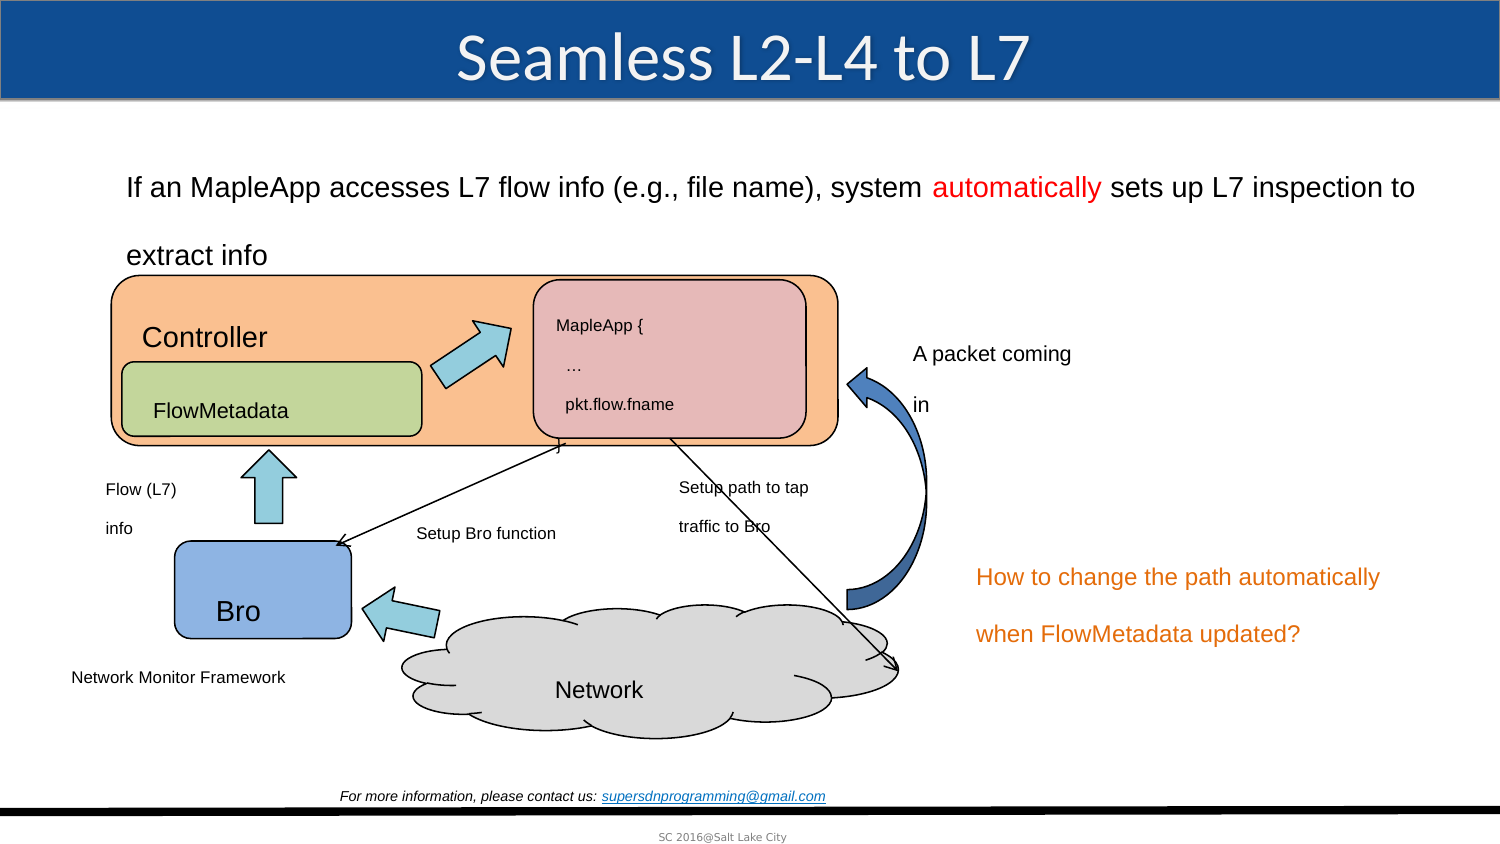

# Seamless L2-L4 to L7
If an MapleApp accesses L7 flow info (e.g., file name), system automatically sets up L7 inspection to extract info

Controller
MapleApp {
  …
  pkt.flow.fname
}

A packet coming in

FlowMetadata

Setup path to tap traffic to Bro
Flow (L7)
info

Setup Bro function
How to change the path automatically when FlowMetadata updated?

Bro

Network
Network Monitor Framework
For more information, please contact us: supersdnprogramming@gmail.com